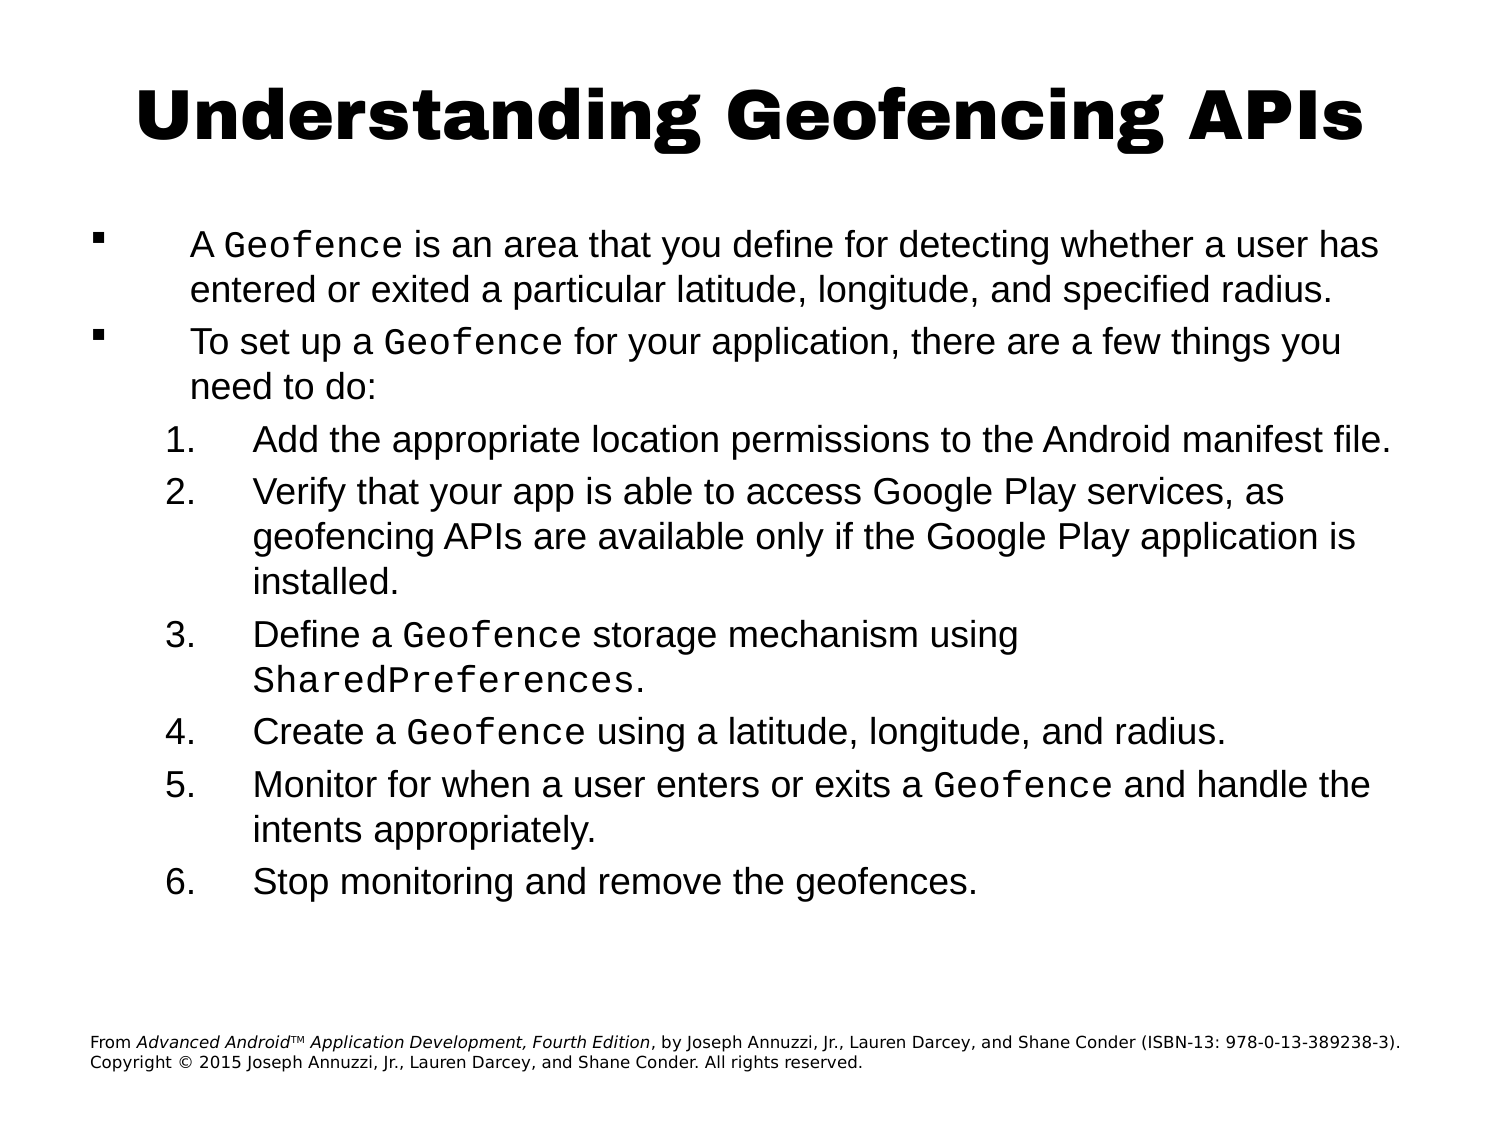

# Understanding Geofencing APIs
A Geofence is an area that you define for detecting whether a user has entered or exited a particular latitude, longitude, and specified radius.
To set up a Geofence for your application, there are a few things you need to do:
Add the appropriate location permissions to the Android manifest file.
Verify that your app is able to access Google Play services, as geofencing APIs are available only if the Google Play application is installed.
Define a Geofence storage mechanism using SharedPreferences.
Create a Geofence using a latitude, longitude, and radius.
Monitor for when a user enters or exits a Geofence and handle the intents appropriately.
Stop monitoring and remove the geofences.
From Advanced AndroidTM Application Development, Fourth Edition, by Joseph Annuzzi, Jr., Lauren Darcey, and Shane Conder (ISBN-13: 978-0-13-389238-3). Copyright © 2015 Joseph Annuzzi, Jr., Lauren Darcey, and Shane Conder. All rights reserved.